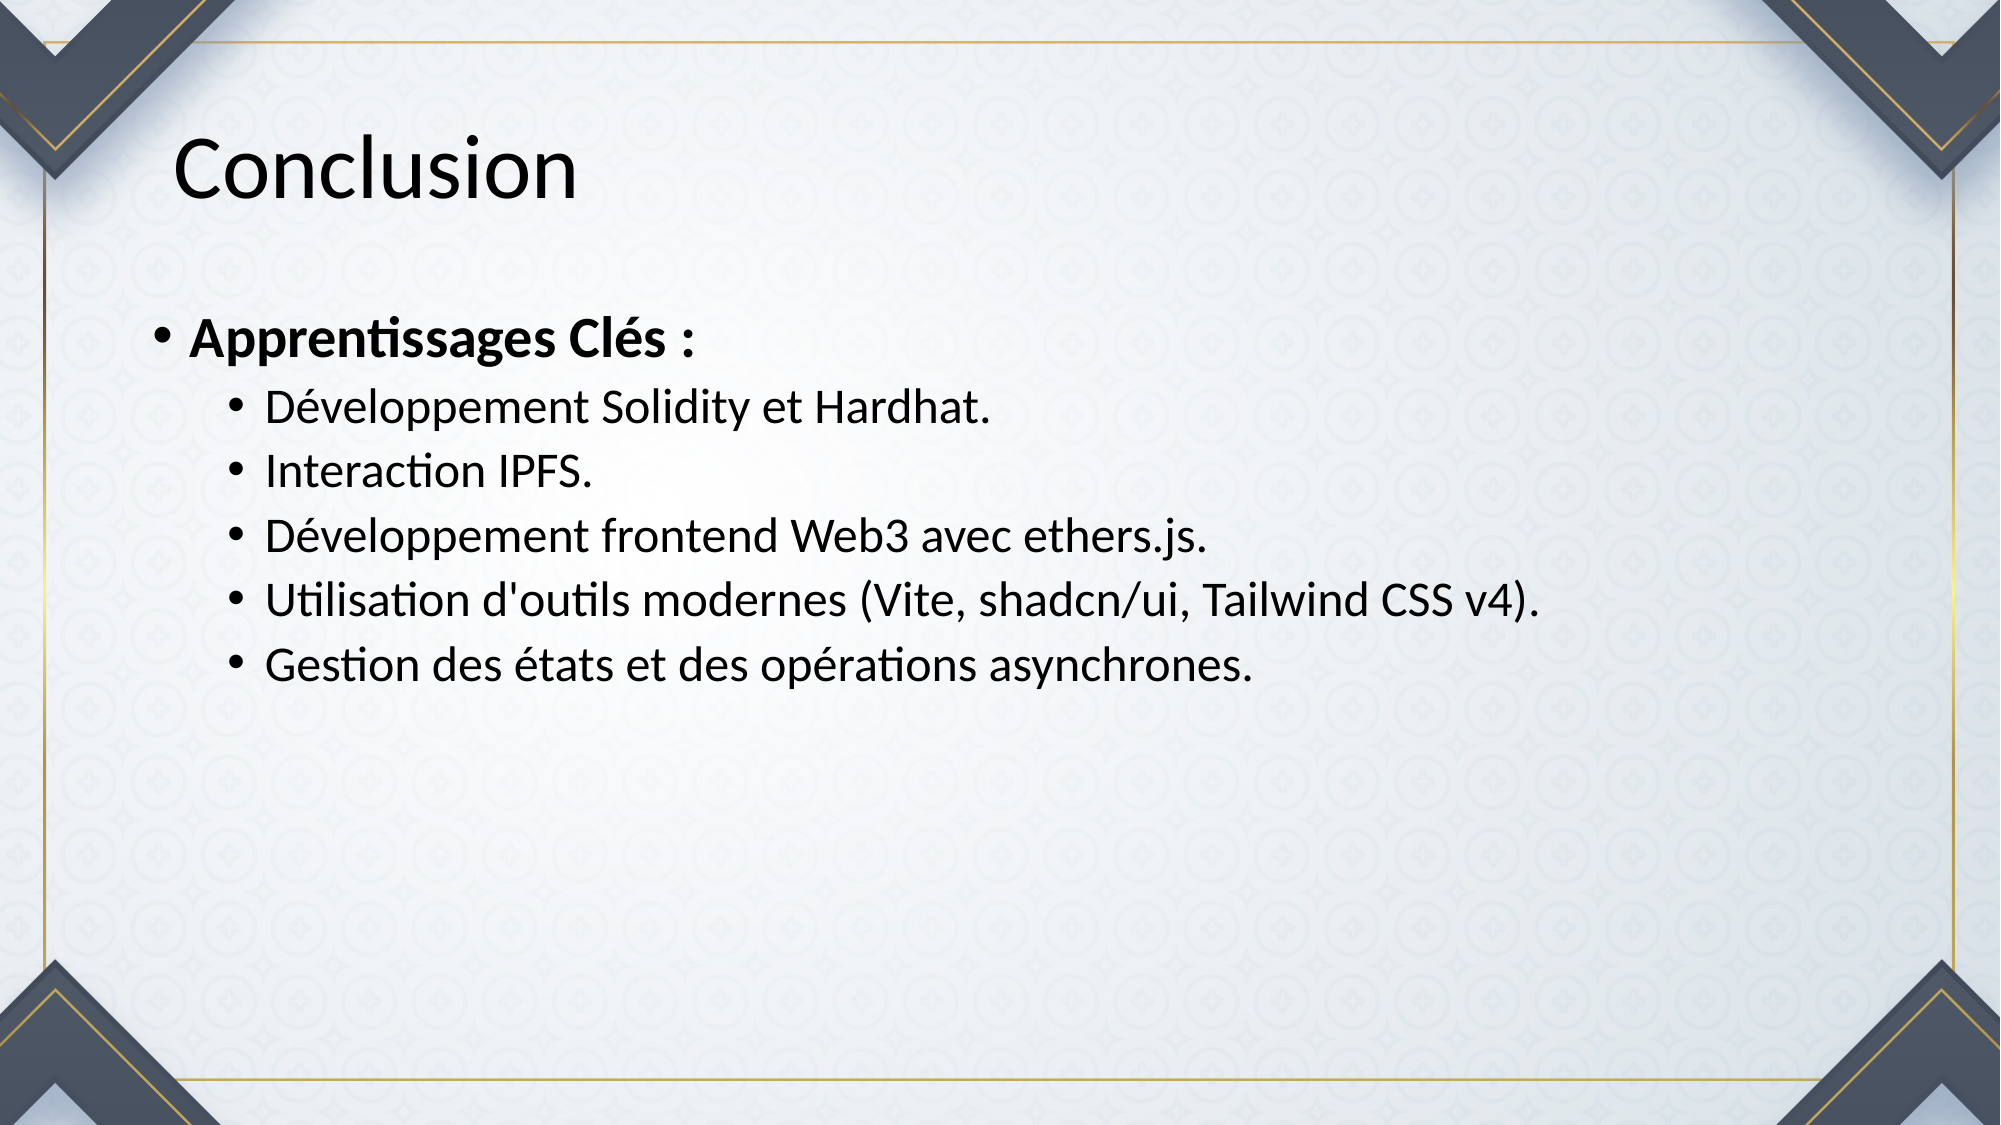

# Conclusion
Apprentissages Clés :
Développement Solidity et Hardhat.
Interaction IPFS.
Développement frontend Web3 avec ethers.js.
Utilisation d'outils modernes (Vite, shadcn/ui, Tailwind CSS v4).
Gestion des états et des opérations asynchrones.